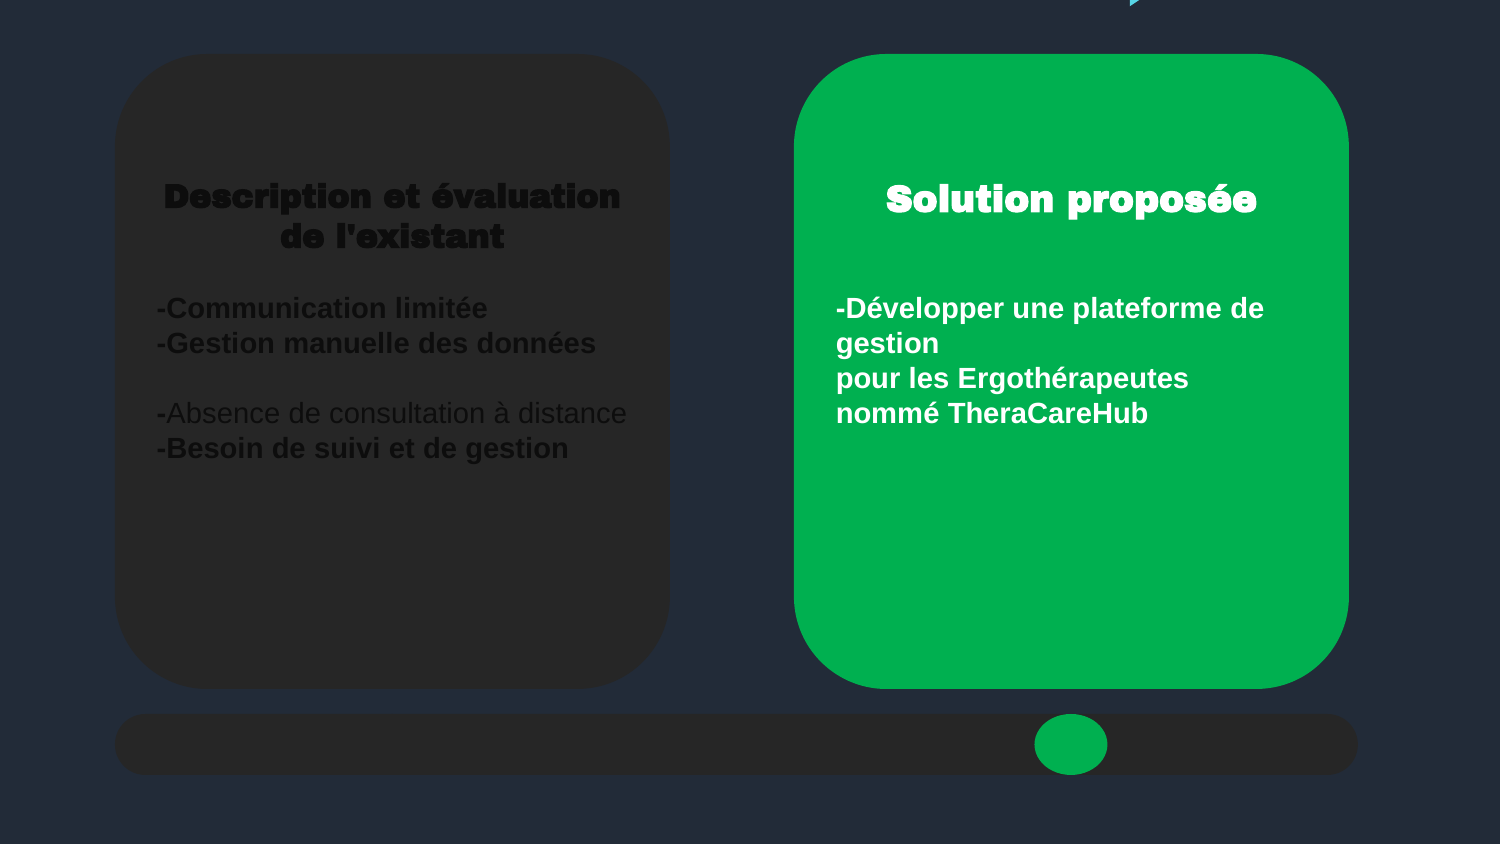

Description et évaluation de l'existant

-Communication limitée
-Gestion manuelle des données

-Absence de consultation à distance
-Besoin de suivi et de gestion

Solution proposée

-Développer une plateforme de gestion
pour les Ergothérapeutes
nommé TheraCareHub